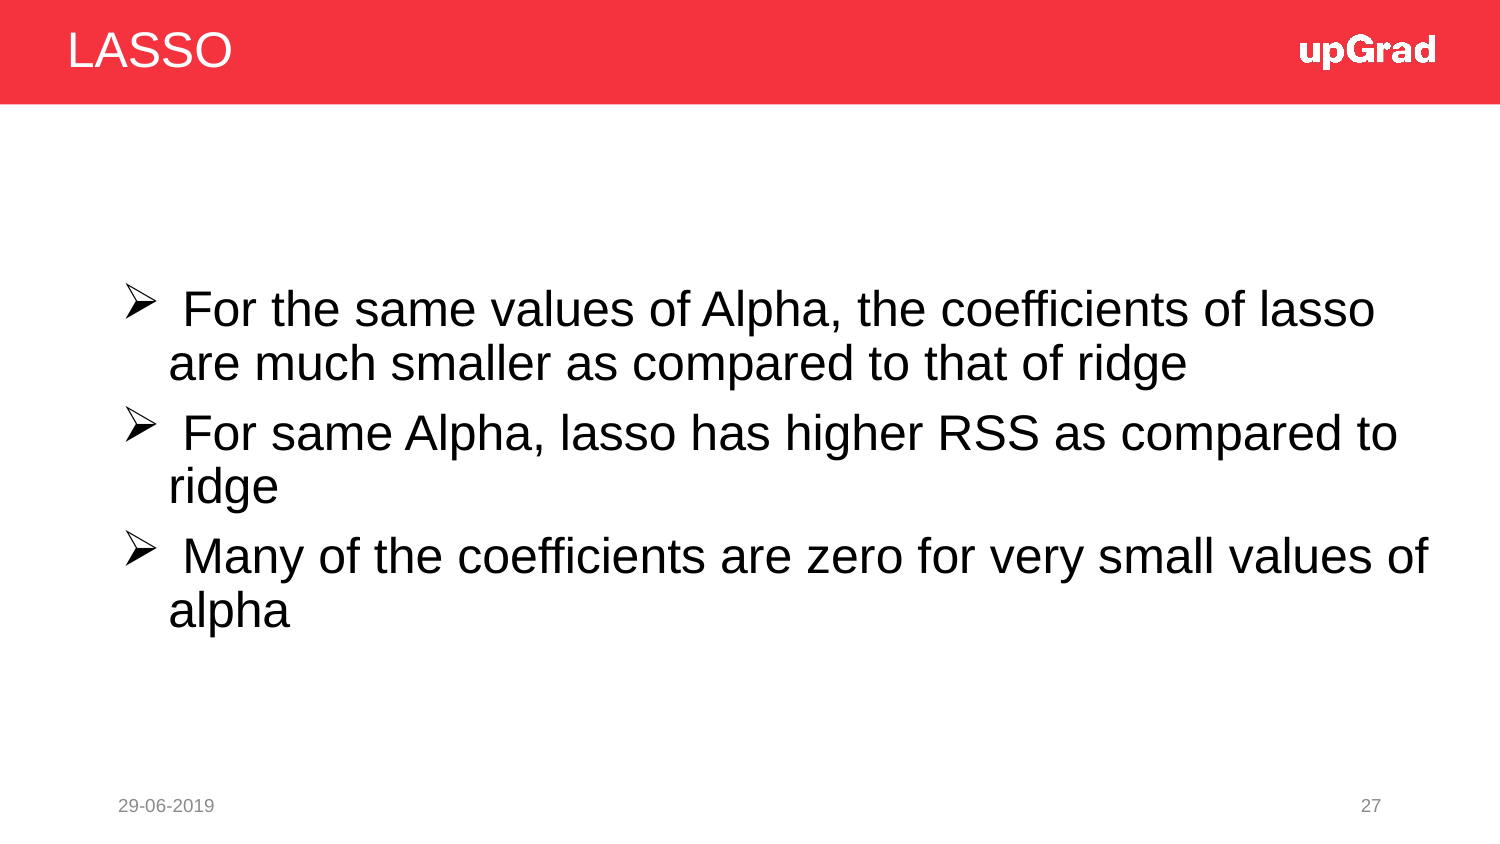

# LASSO
 For the same values of Alpha, the coefficients of lasso are much smaller as compared to that of ridge
 For same Alpha, lasso has higher RSS as compared to ridge
 Many of the coefficients are zero for very small values of alpha
29-06-2019
27